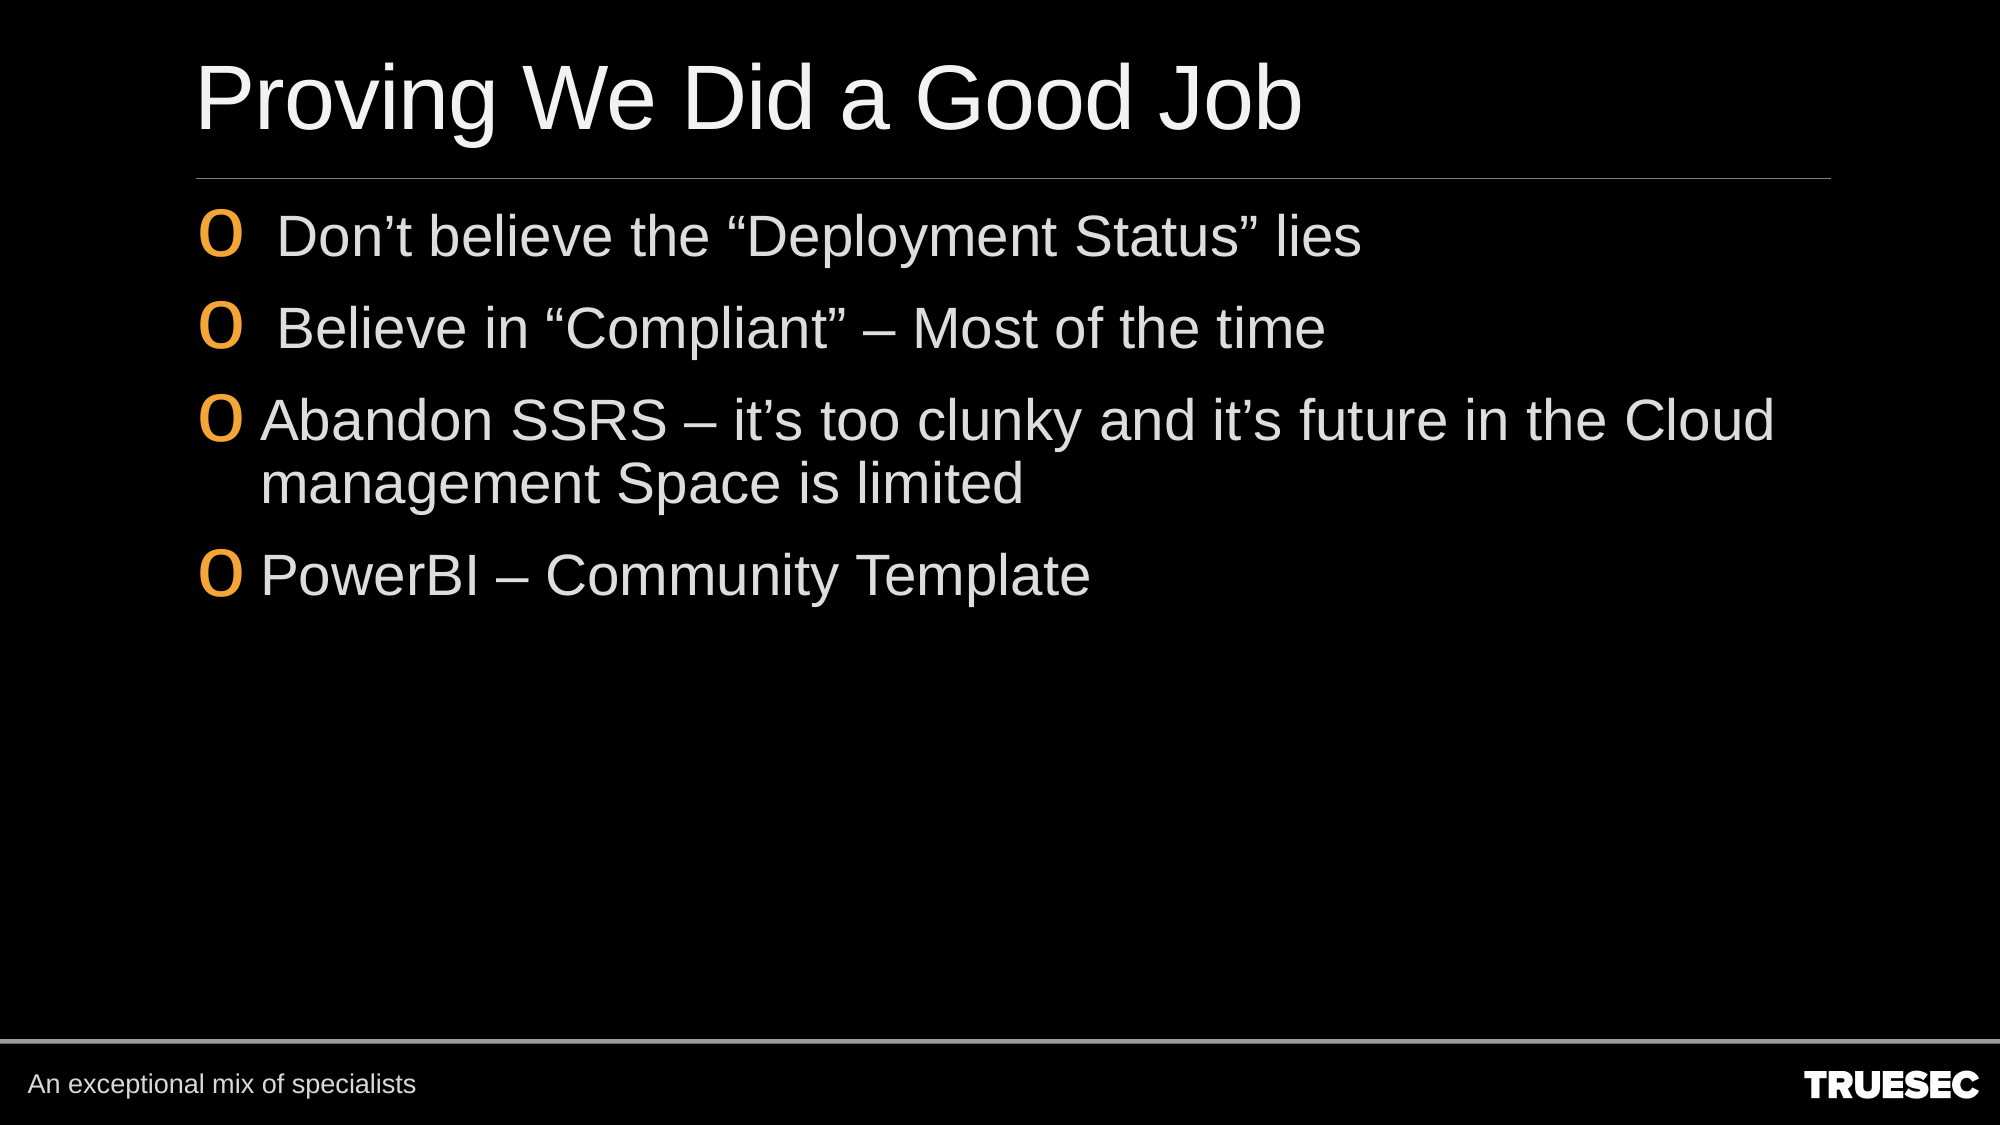

# Proving We Did a Good Job
 Don’t believe the “Deployment Status” lies
 Believe in “Compliant” – Most of the time
Abandon SSRS – it’s too clunky and it’s future in the Cloud management Space is limited
PowerBI – Community Template